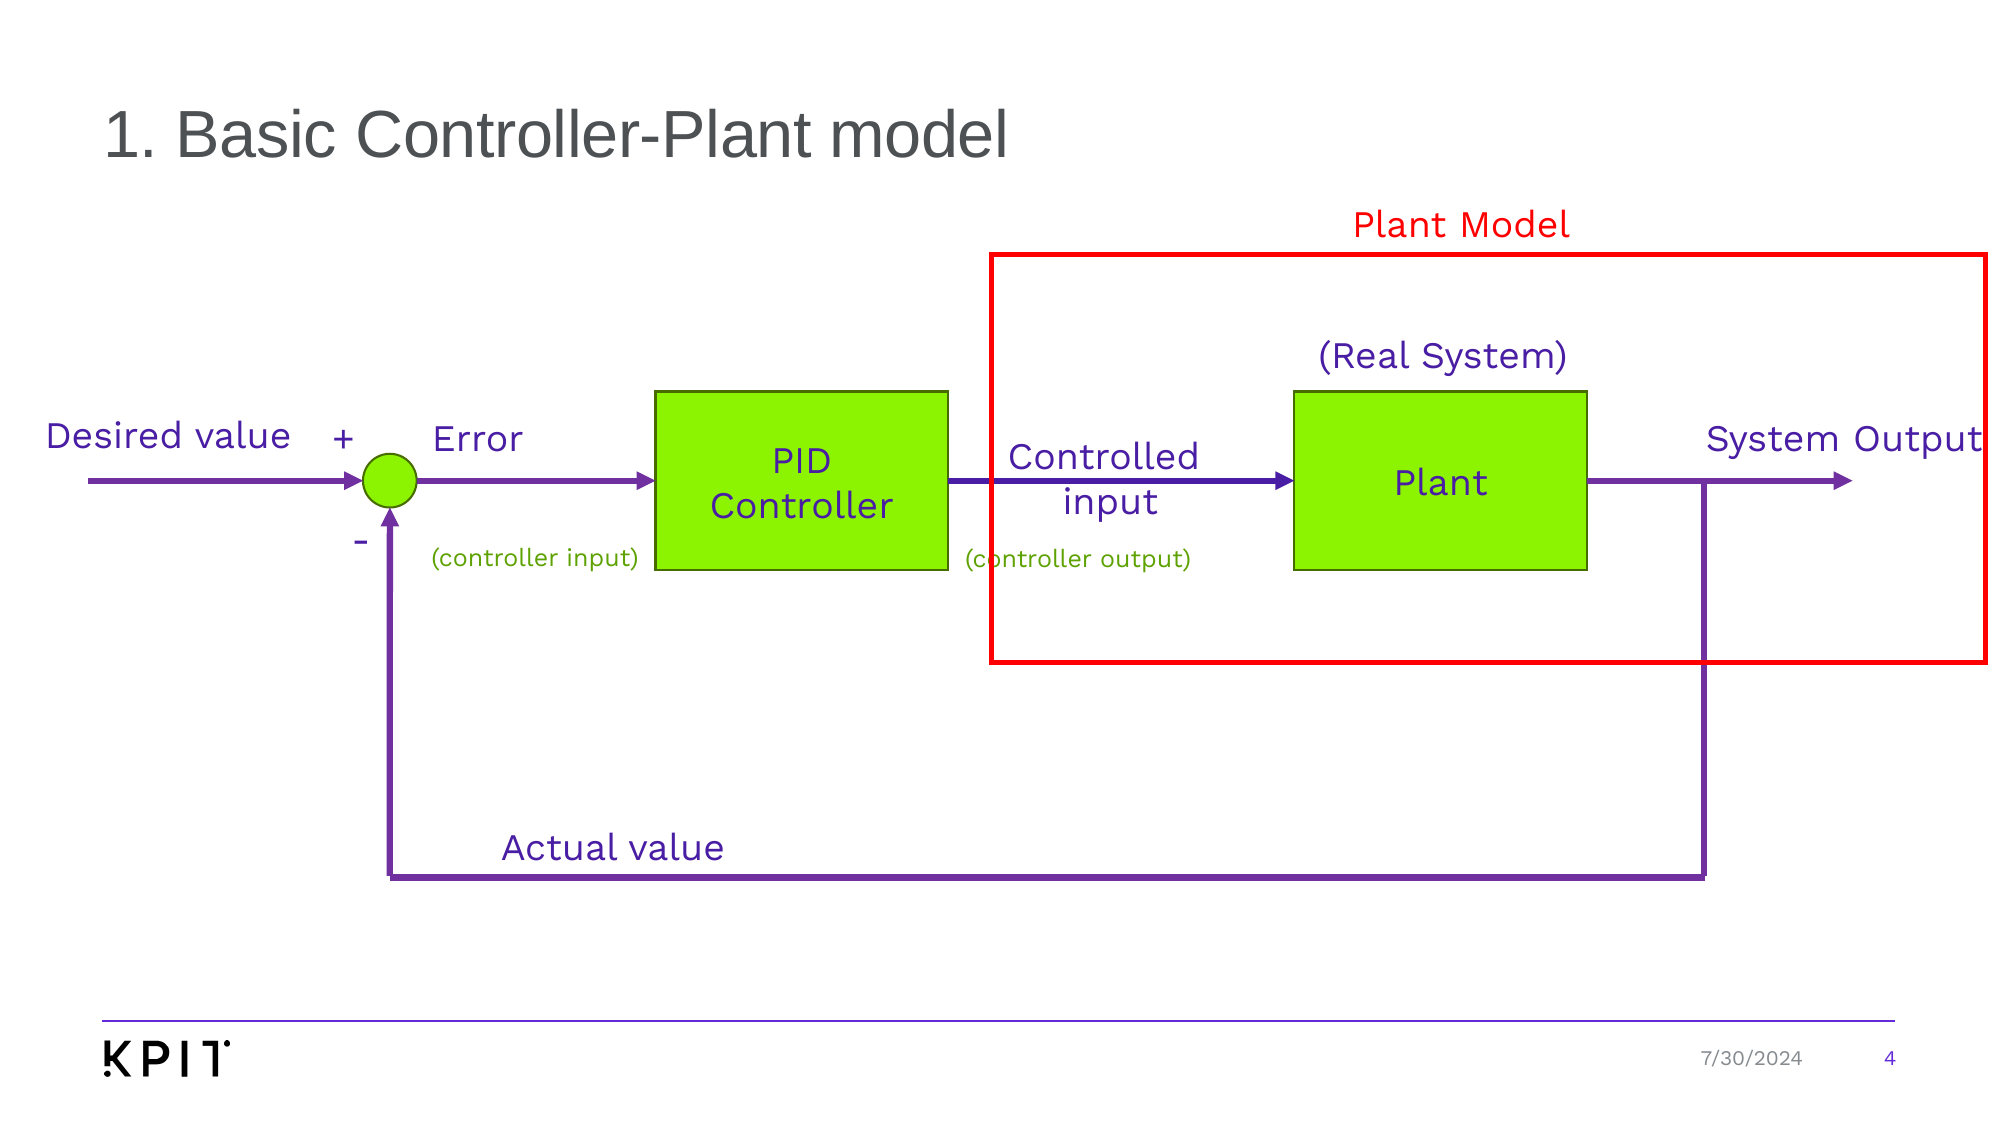

# 1. Basic Controller-Plant model
Plant Model

(Real System)
PID
Controller
Plant
Desired value
+
Error
System Output
Controlled
input

-
(controller input)
(controller output)
Actual value
4
7/30/2024